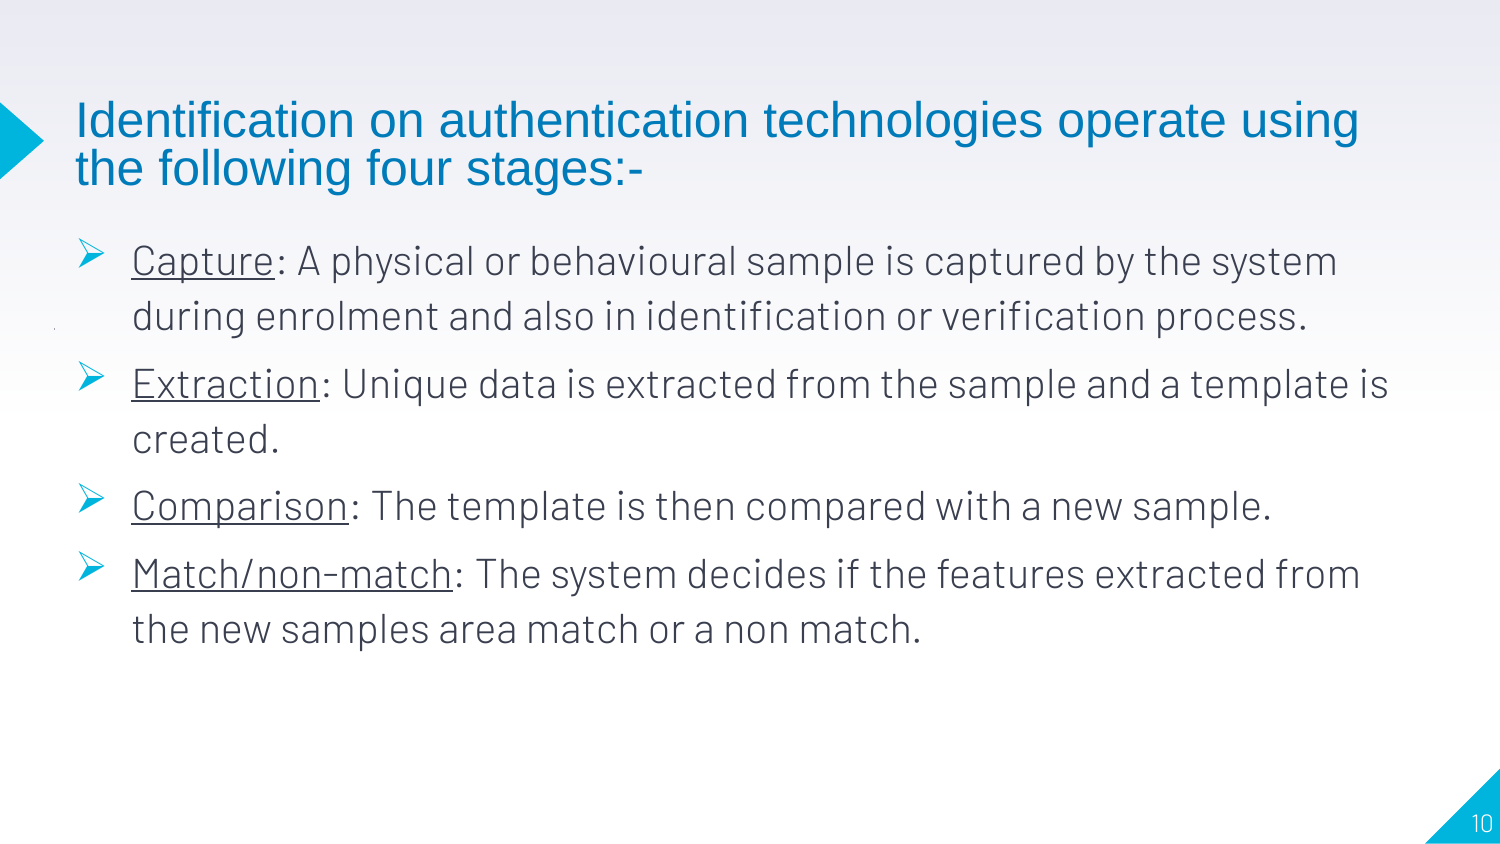

# Identification on authentication technologies operate using the following four stages:-
Capture: A physical or behavioural sample is captured by the system during enrolment and also in identification or verification process.
Extraction: Unique data is extracted from the sample and a template is created.
Comparison: The template is then compared with a new sample.
Match/non-match: The system decides if the features extracted from the new samples area match or a non match.

1
1
10